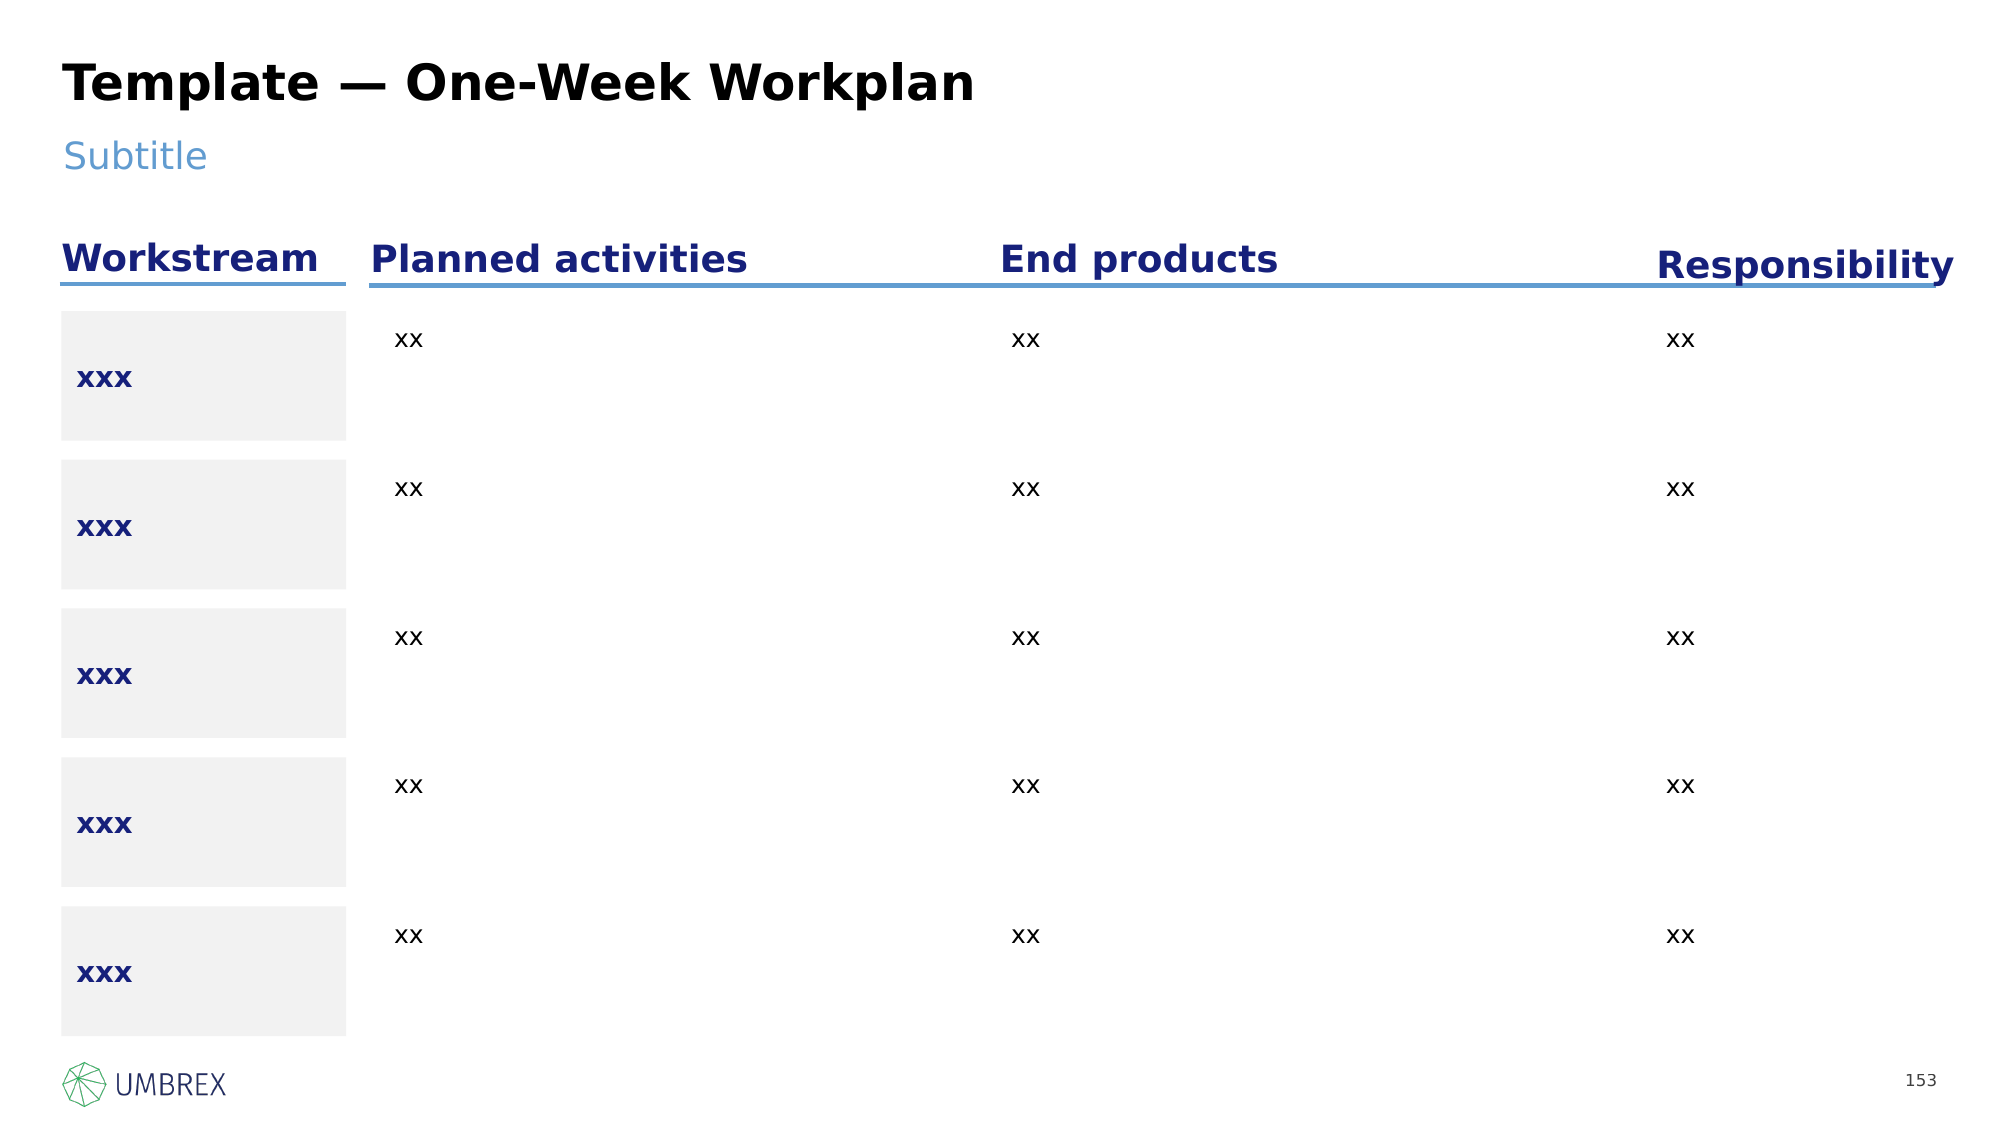

# Template — One-Week Workplan
Subtitle
Workstream
Planned activities
End products
Responsibility
xxx
xx

xx

xx

xxx
xx

xx

xx

xxx
xx

xx

xx

xxx
xx

xx

xx

xxx
xx
xx
xx